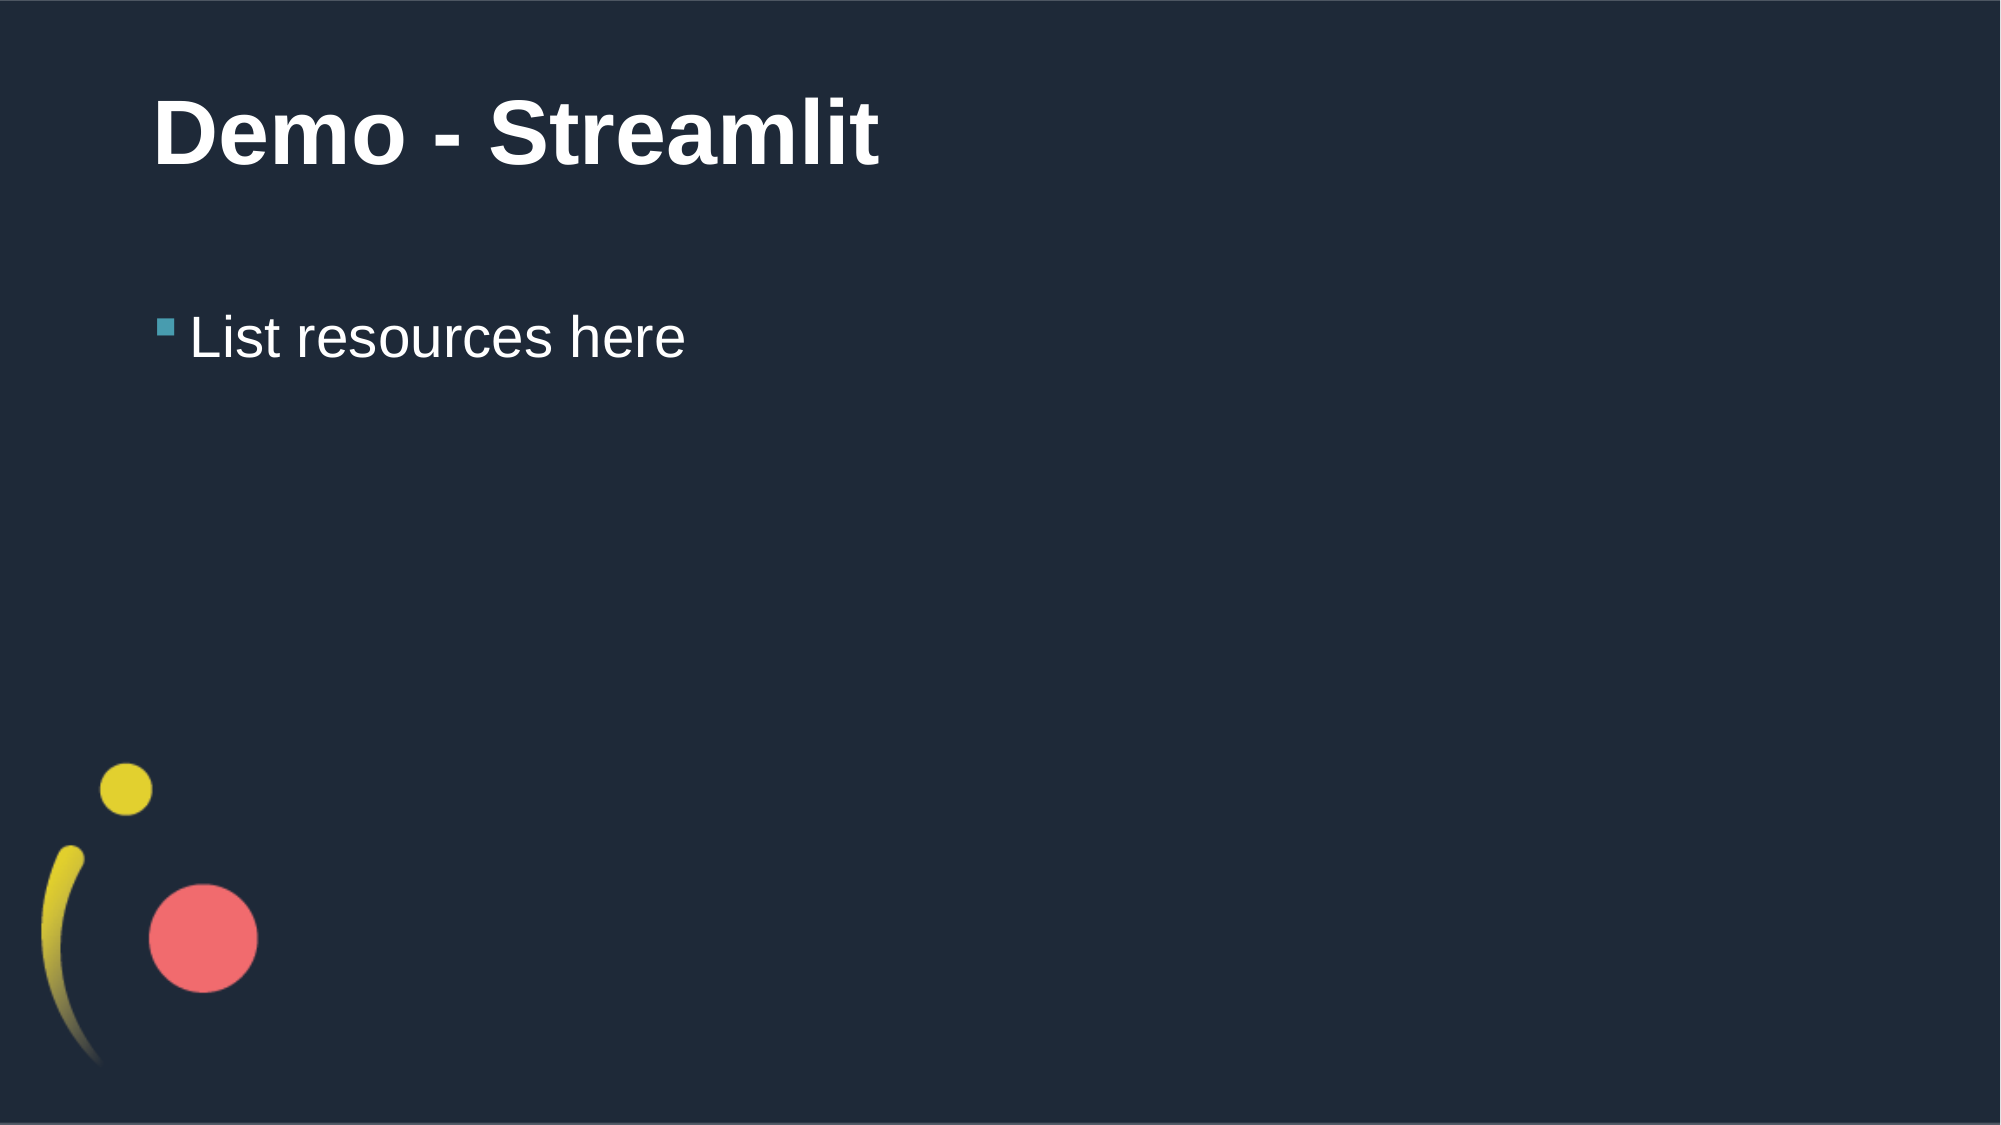

# Demo - Streamlit
List resources here